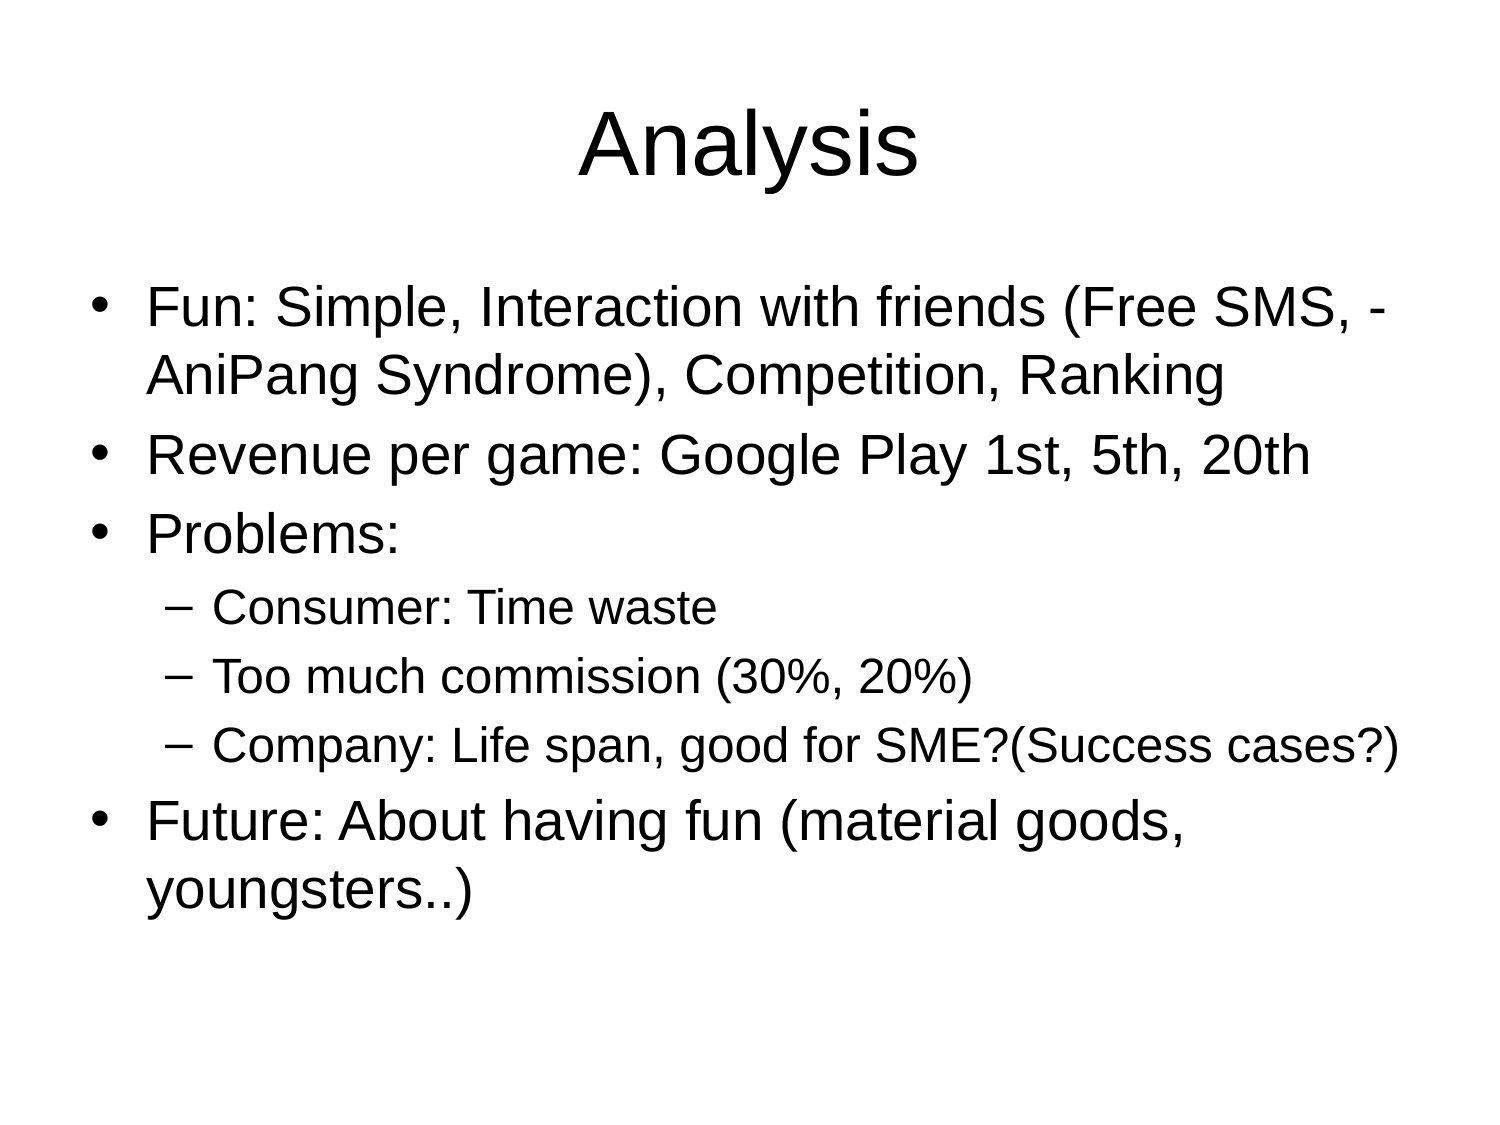

# Analysis
Fun: Simple, Interaction with friends (Free SMS, -AniPang Syndrome), Competition, Ranking
Revenue per game: Google Play 1st, 5th, 20th
Problems:
Consumer: Time waste
Too much commission (30%, 20%)
Company: Life span, good for SME?(Success cases?)
Future: About having fun (material goods, youngsters..)